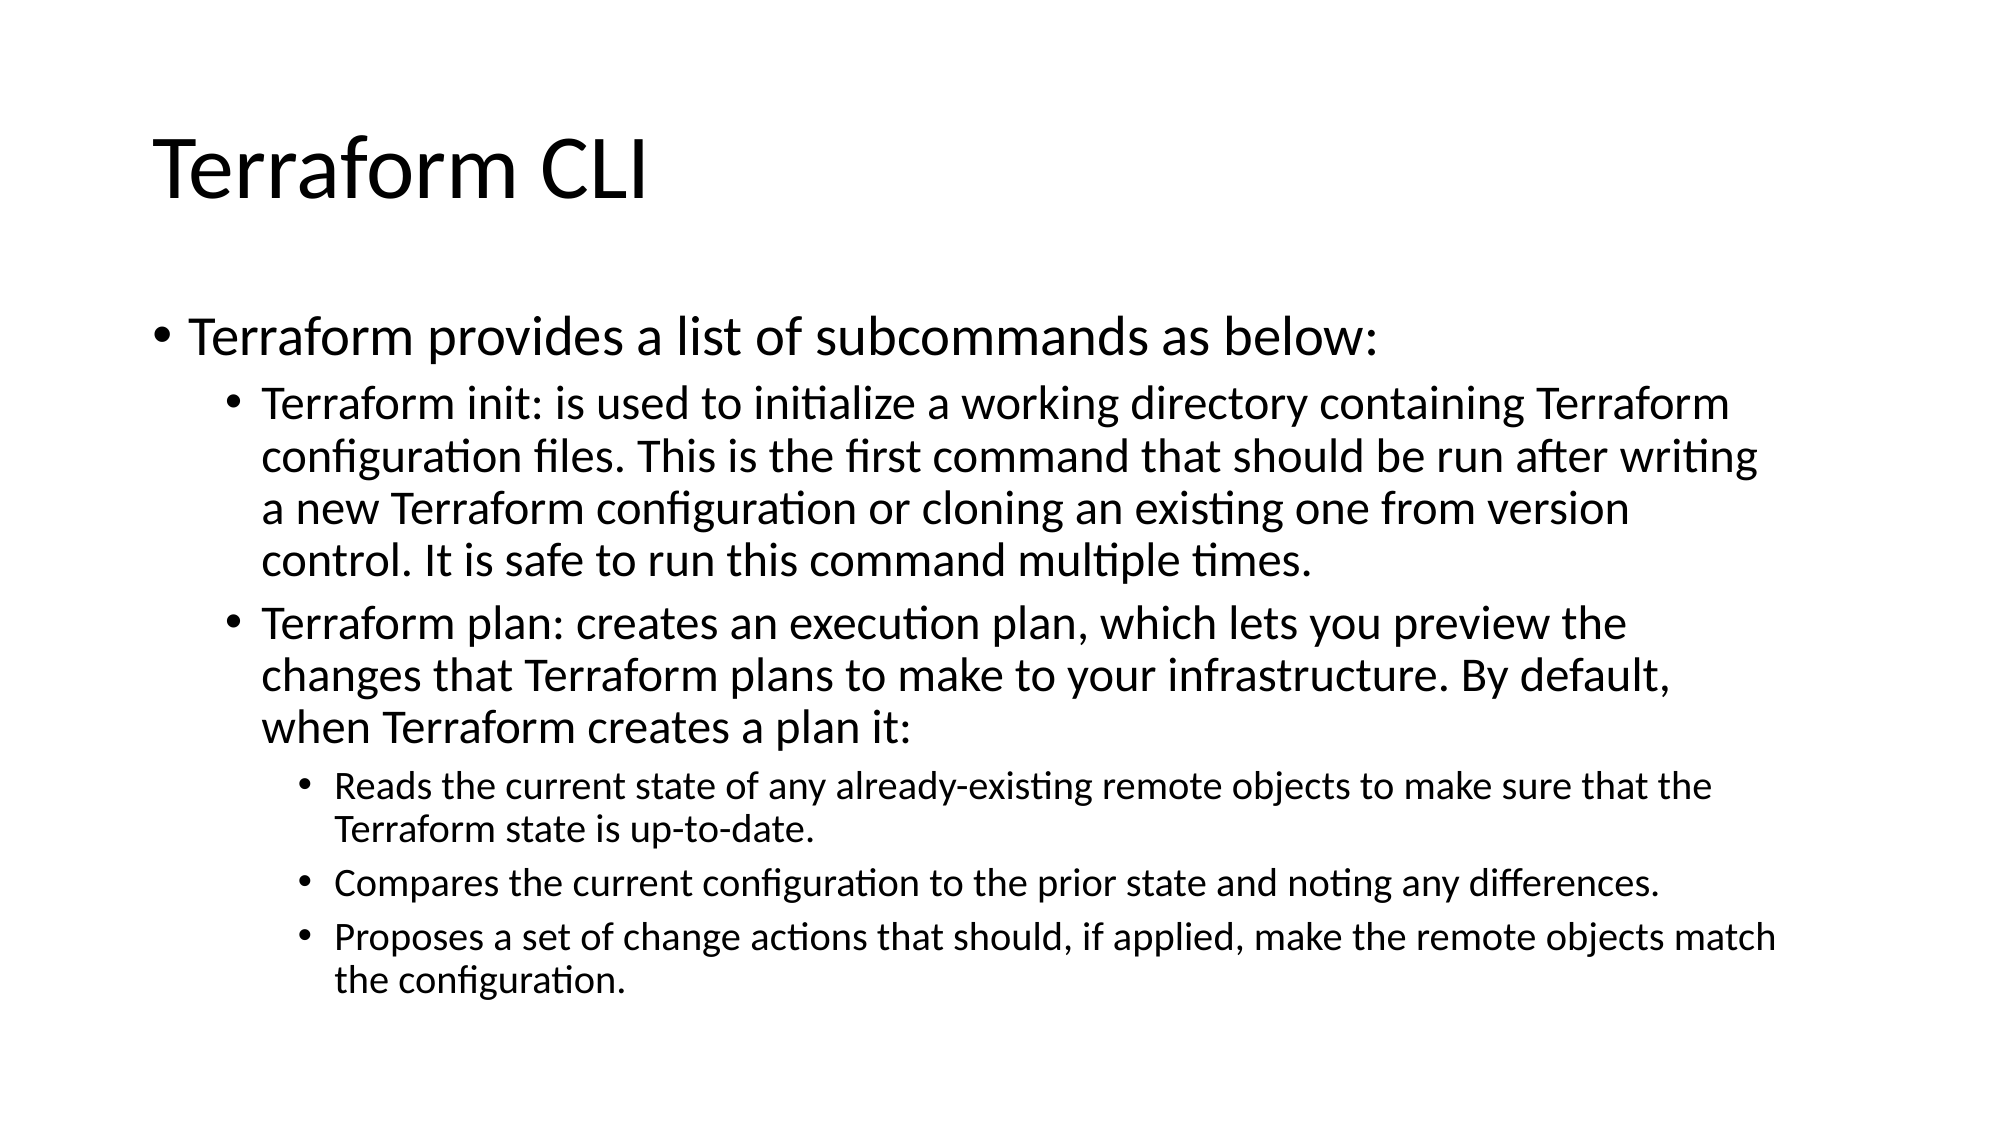

# Terraform CLI
Terraform provides a list of subcommands as below:
Terraform init: is used to initialize a working directory containing Terraform configuration files. This is the first command that should be run after writing a new Terraform configuration or cloning an existing one from version control. It is safe to run this command multiple times.
Terraform plan: creates an execution plan, which lets you preview the changes that Terraform plans to make to your infrastructure. By default, when Terraform creates a plan it:
Reads the current state of any already-existing remote objects to make sure that the Terraform state is up-to-date.
Compares the current configuration to the prior state and noting any differences.
Proposes a set of change actions that should, if applied, make the remote objects match the configuration.